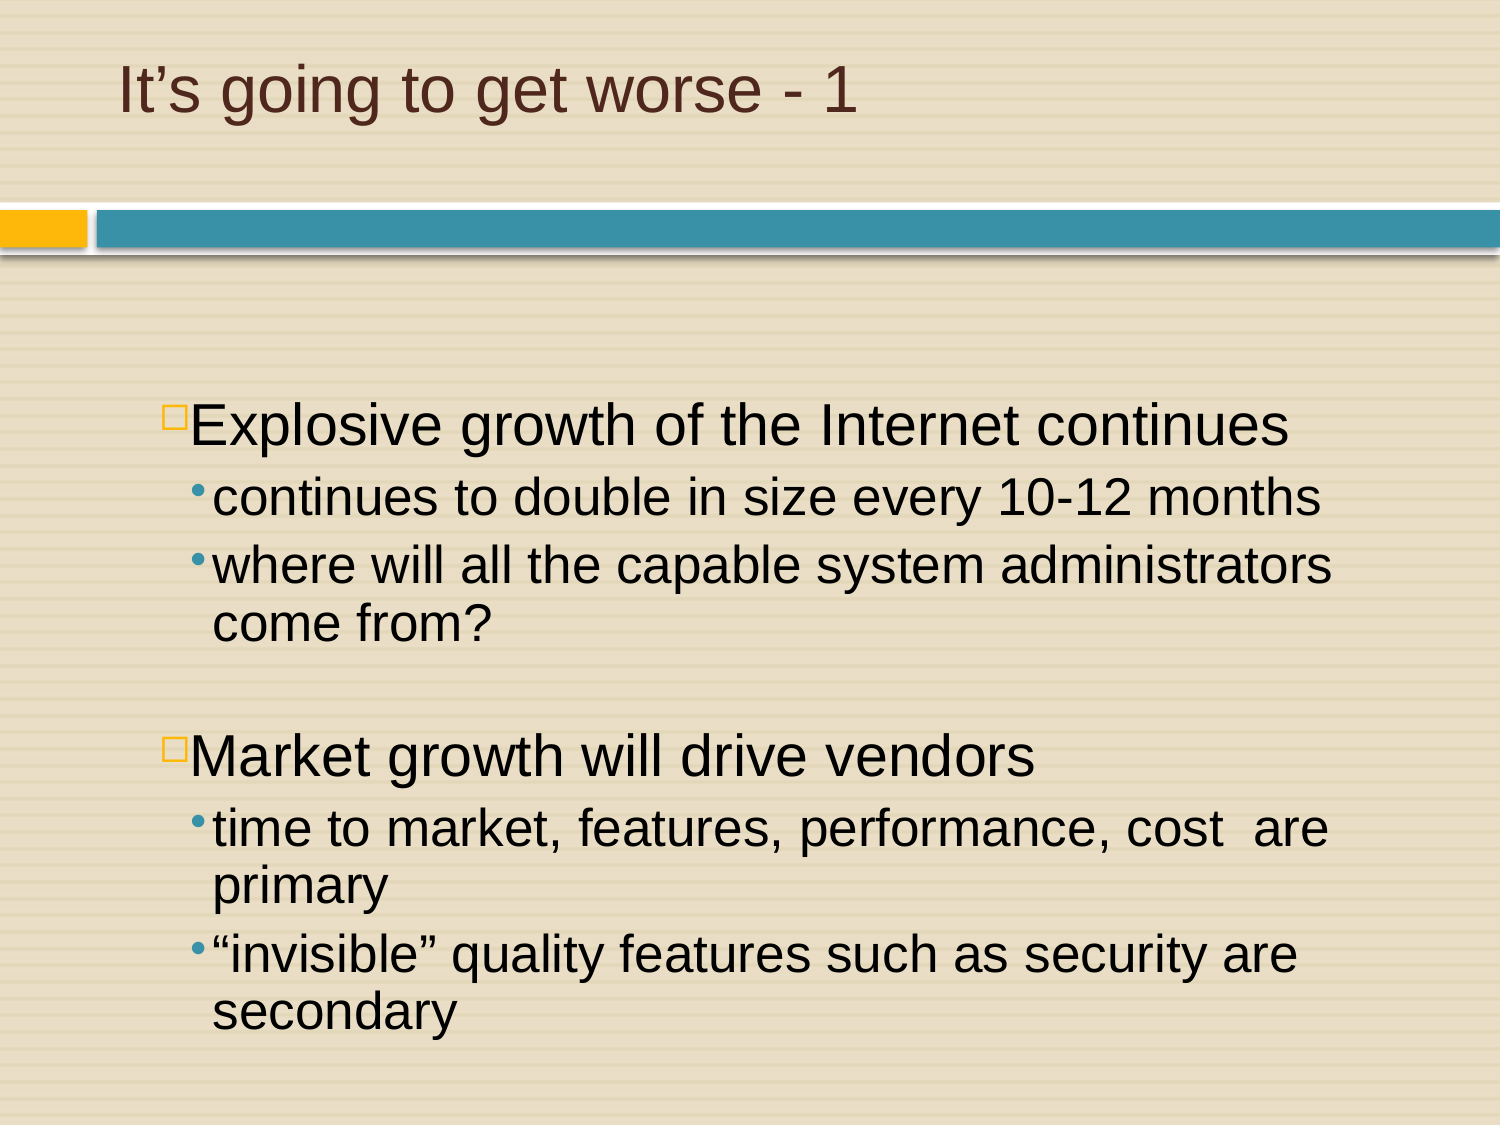

# It’s going to get worse - 1
Explosive growth of the Internet continues
continues to double in size every 10-12 months
where will all the capable system administrators come from?

Market growth will drive vendors
time to market, features, performance, cost  are primary
“invisible” quality features such as security are secondary